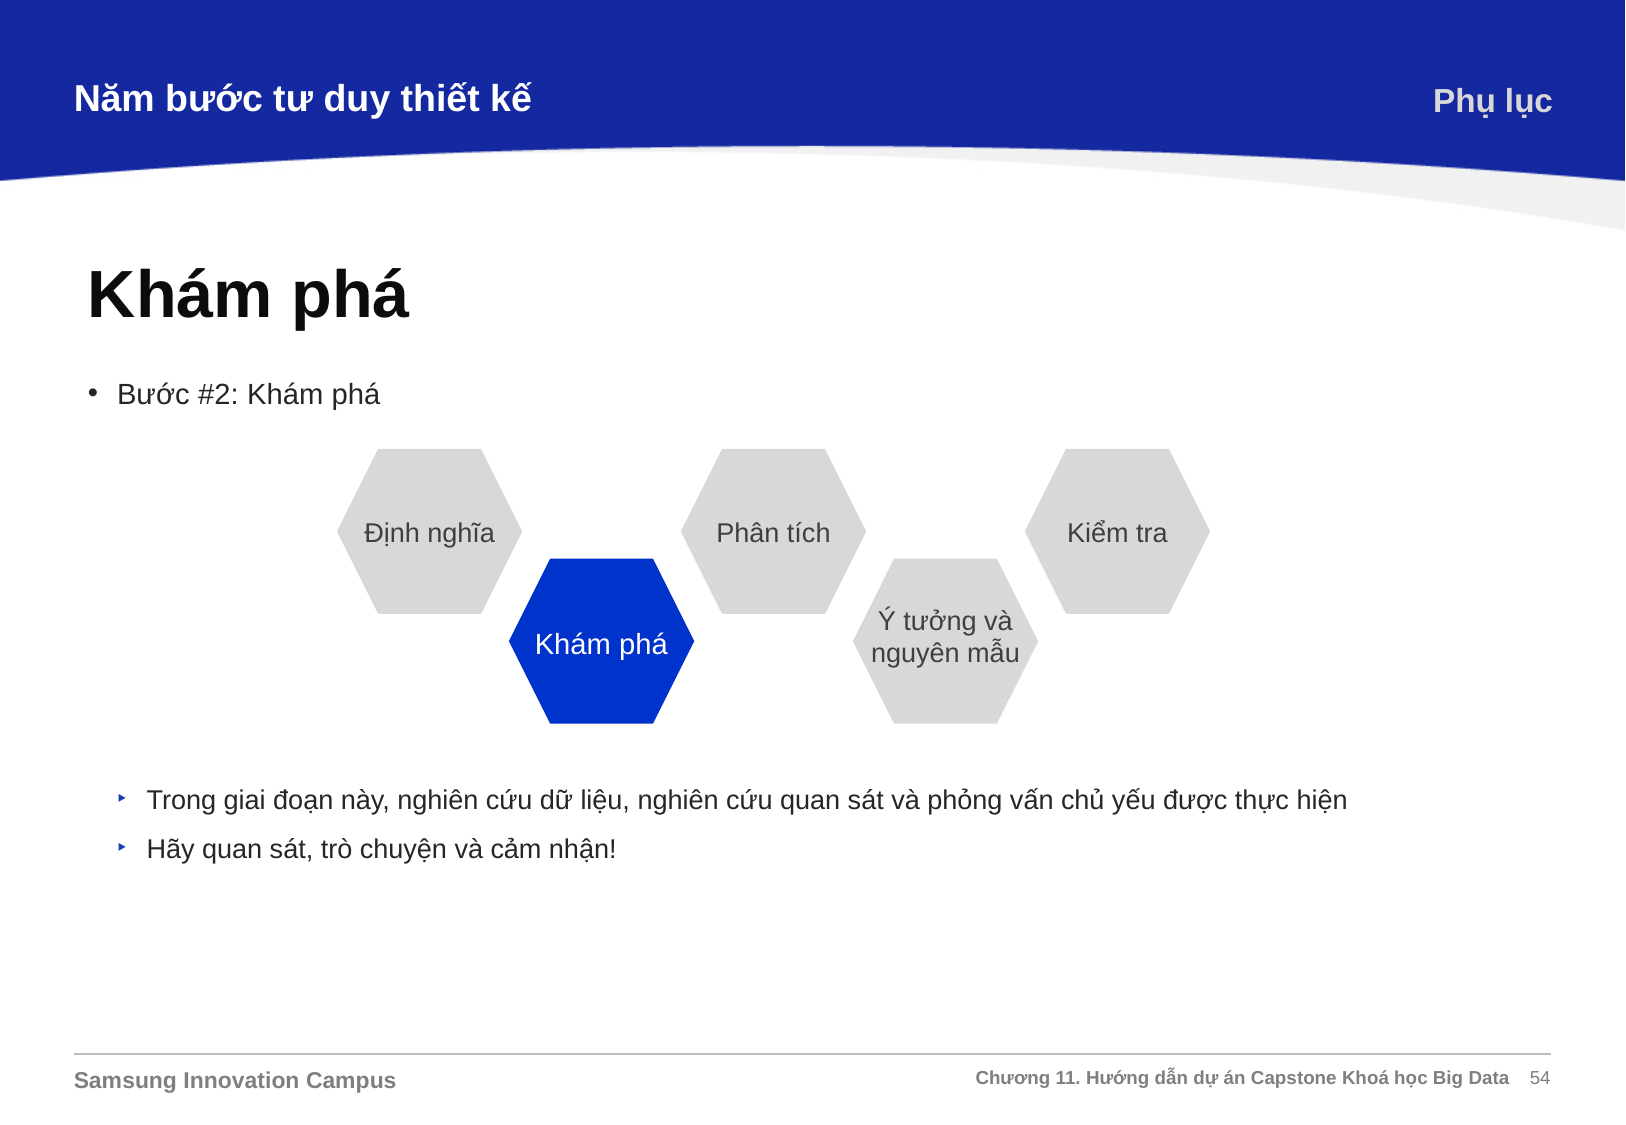

Năm bước tư duy thiết kế
Phụ lục
Khám phá
Bước #2: Khám phá

Định nghĩa
Phân tích
Kiểm tra

Khám phá
Ý tưởng và nguyên mẫu
Trong giai đoạn này, nghiên cứu dữ liệu, nghiên cứu quan sát và phỏng vấn chủ yếu được thực hiện
Hãy quan sát, trò chuyện và cảm nhận!